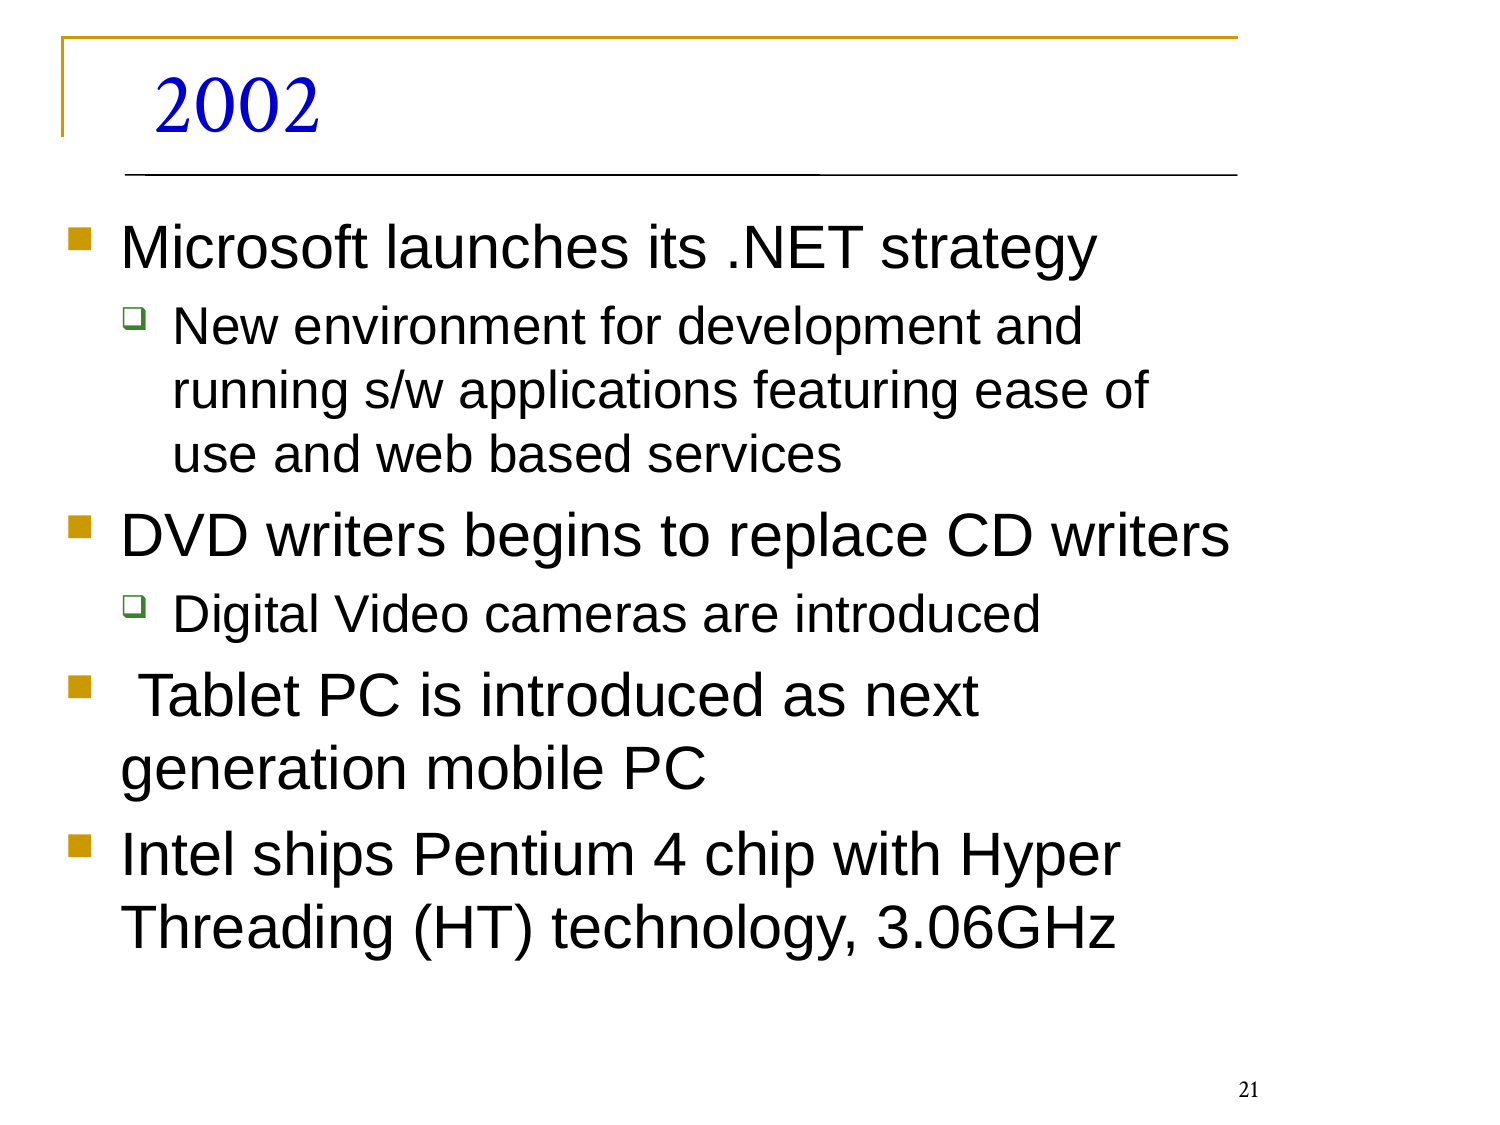

# 2002
Microsoft launches its .NET strategy
New environment for development and running s/w applications featuring ease of use and web based services
DVD writers begins to replace CD writers
Digital Video cameras are introduced
 Tablet PC is introduced as next generation mobile PC
Intel ships Pentium 4 chip with Hyper Threading (HT) technology, 3.06GHz
21